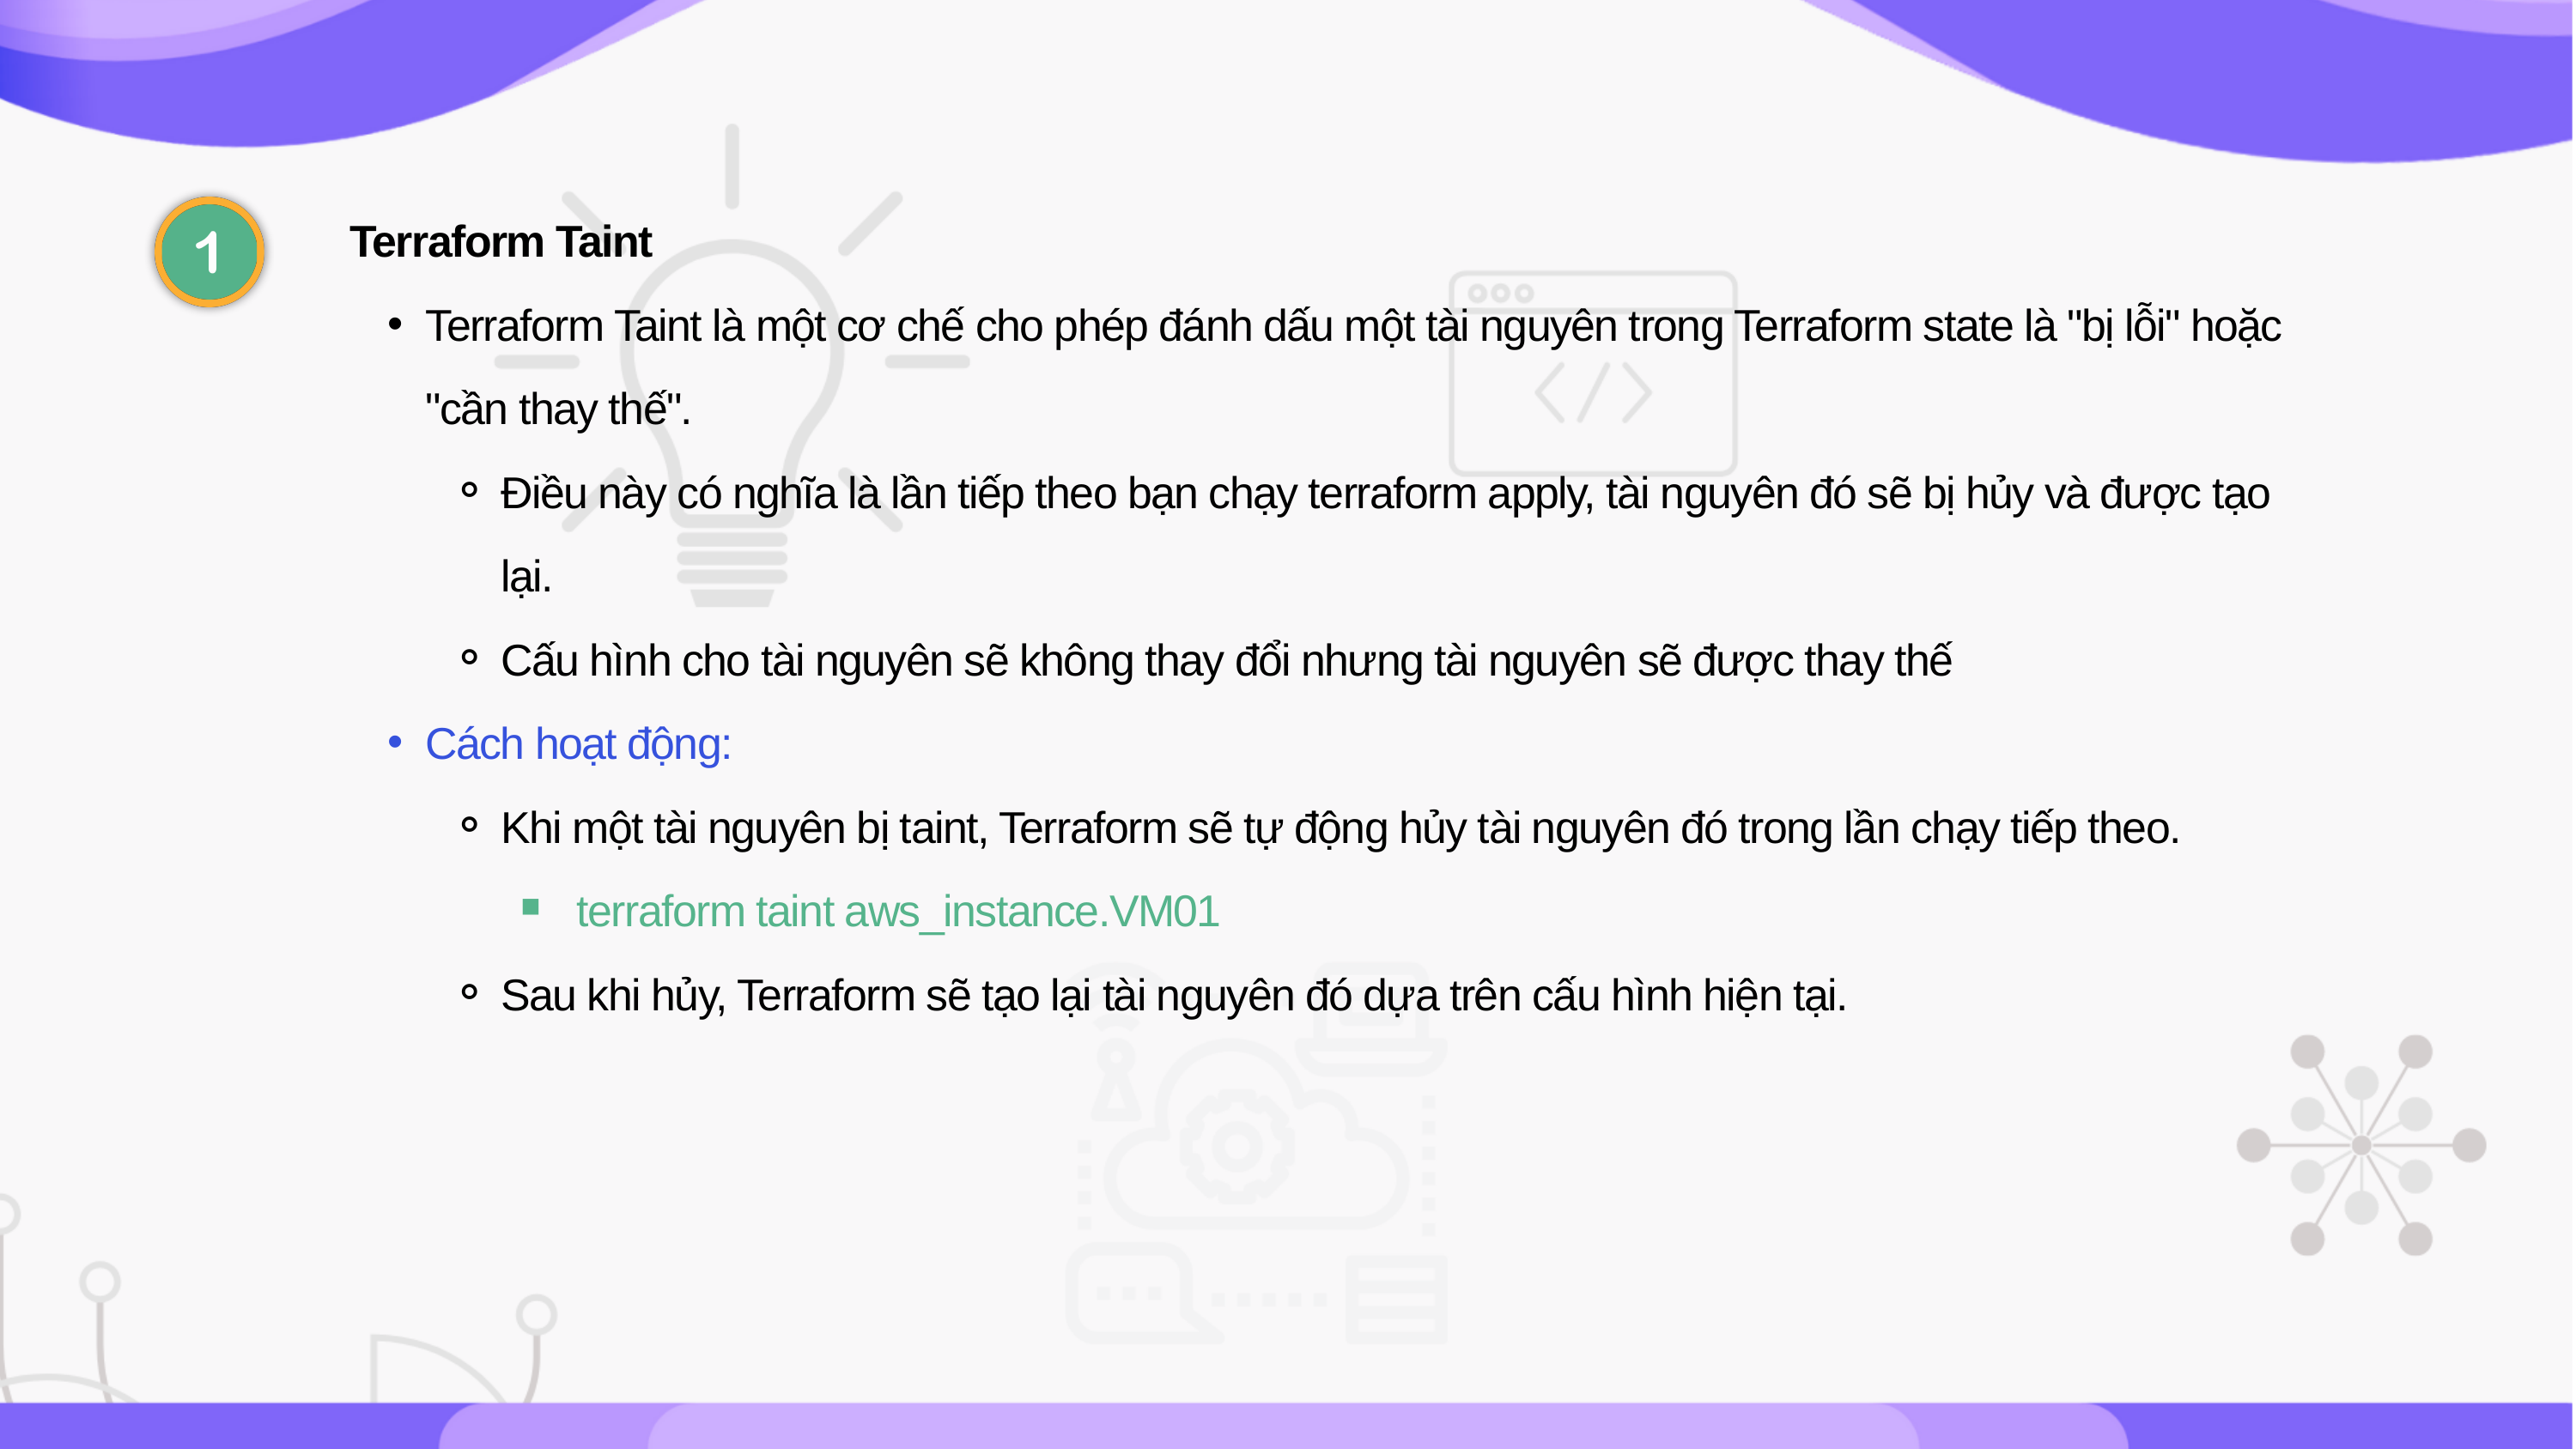

Terraform Taint
Terraform Taint là một cơ chế cho phép đánh dấu một tài nguyên trong Terraform state là "bị lỗi" hoặc "cần thay thế".
Điều này có nghĩa là lần tiếp theo bạn chạy terraform apply, tài nguyên đó sẽ bị hủy và được tạo lại.
Cấu hình cho tài nguyên sẽ không thay đổi nhưng tài nguyên sẽ được thay thế
Cách hoạt động:
Khi một tài nguyên bị taint, Terraform sẽ tự động hủy tài nguyên đó trong lần chạy tiếp theo.
terraform taint aws_instance.VM01
Sau khi hủy, Terraform sẽ tạo lại tài nguyên đó dựa trên cấu hình hiện tại.